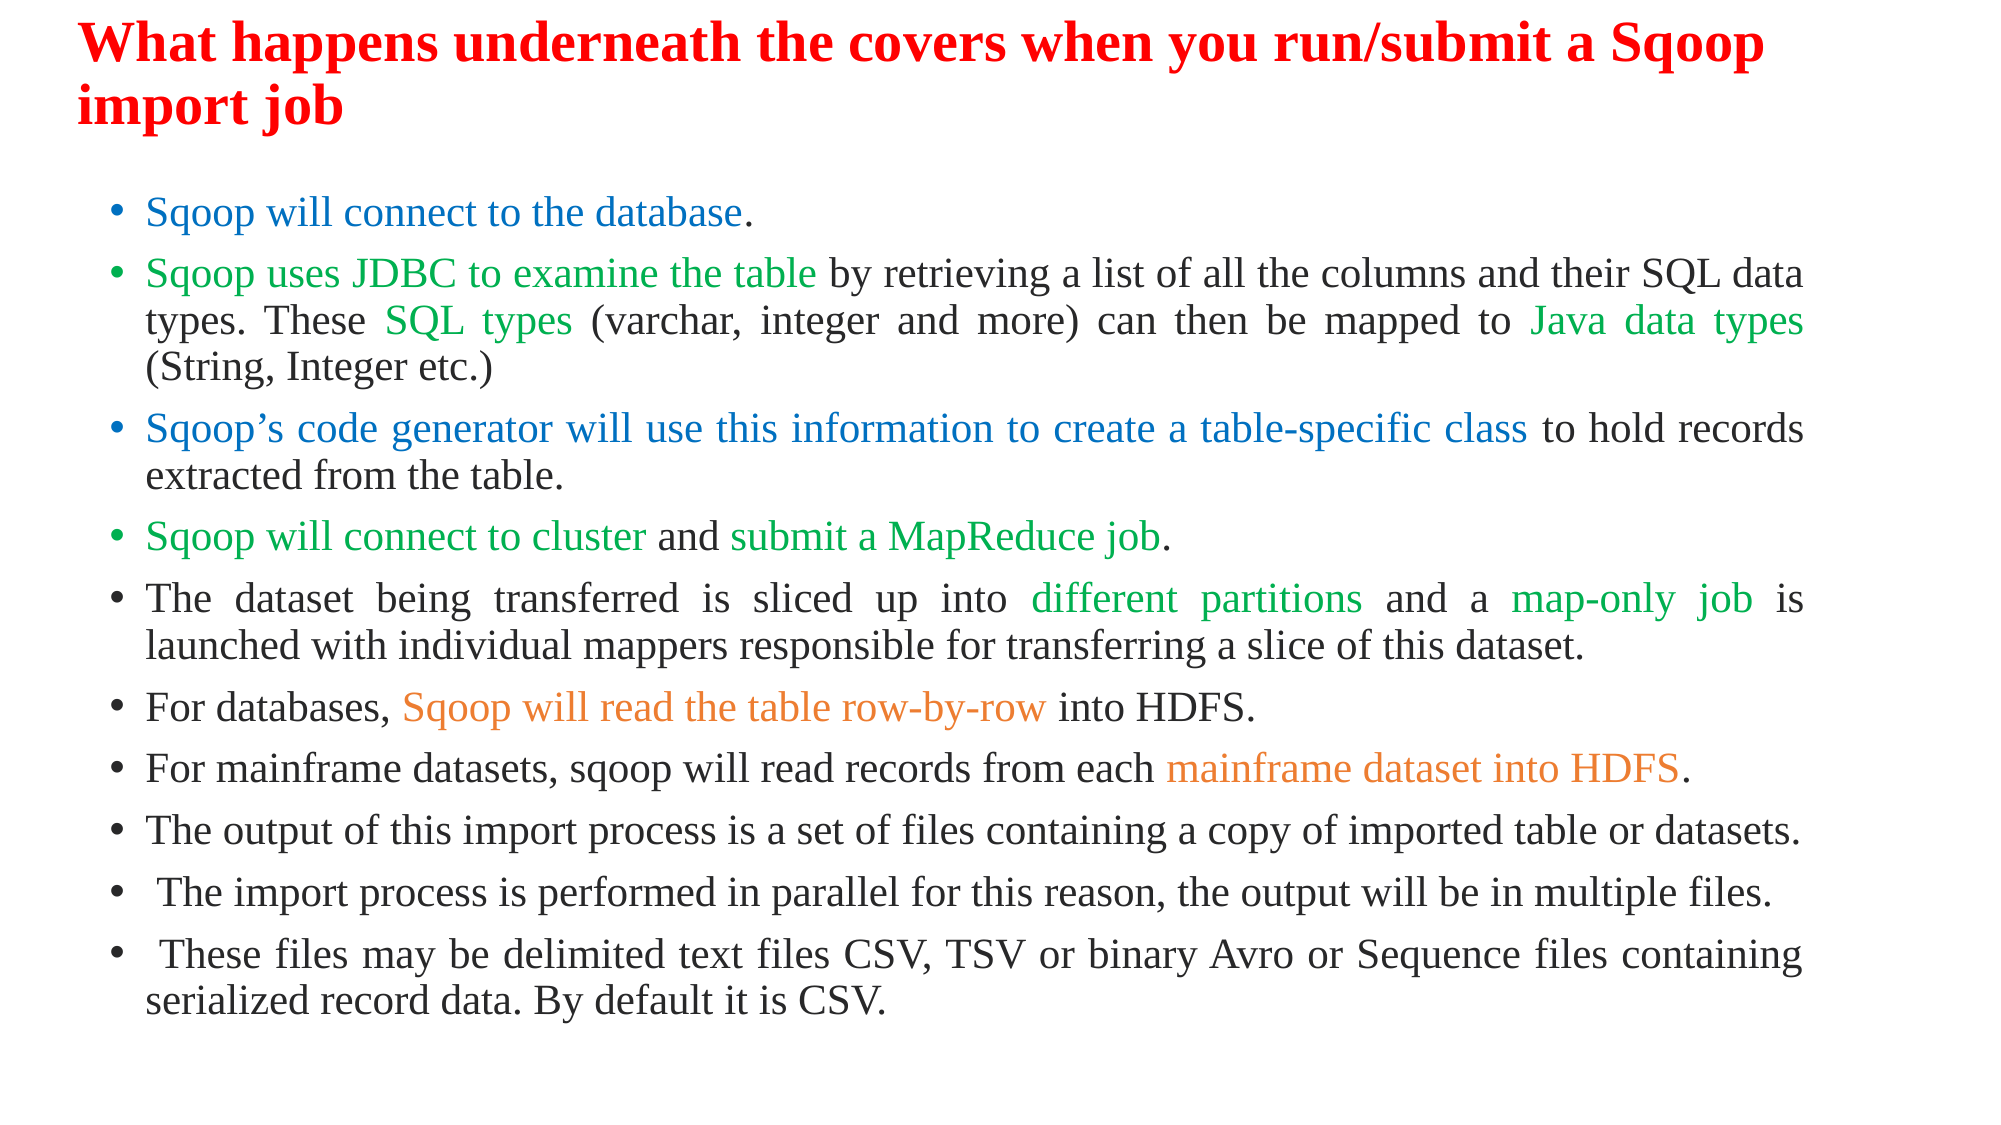

# What happens underneath the covers when you run/submit a Sqoop import job
Sqoop will connect to the database.
Sqoop uses JDBC to examine the table by retrieving a list of all the columns and their SQL data types. These SQL types (varchar, integer and more) can then be mapped to Java data types (String, Integer etc.)
Sqoop’s code generator will use this information to create a table-specific class to hold records extracted from the table.
Sqoop will connect to cluster and submit a MapReduce job.
The dataset being transferred is sliced up into different partitions and a map-only job is launched with individual mappers responsible for transferring a slice of this dataset.
For databases, Sqoop will read the table row-by-row into HDFS.
For mainframe datasets, sqoop will read records from each mainframe dataset into HDFS.
The output of this import process is a set of files containing a copy of imported table or datasets.
 The import process is performed in parallel for this reason, the output will be in multiple files.
 These files may be delimited text files CSV, TSV or binary Avro or Sequence files containing serialized record data. By default it is CSV.